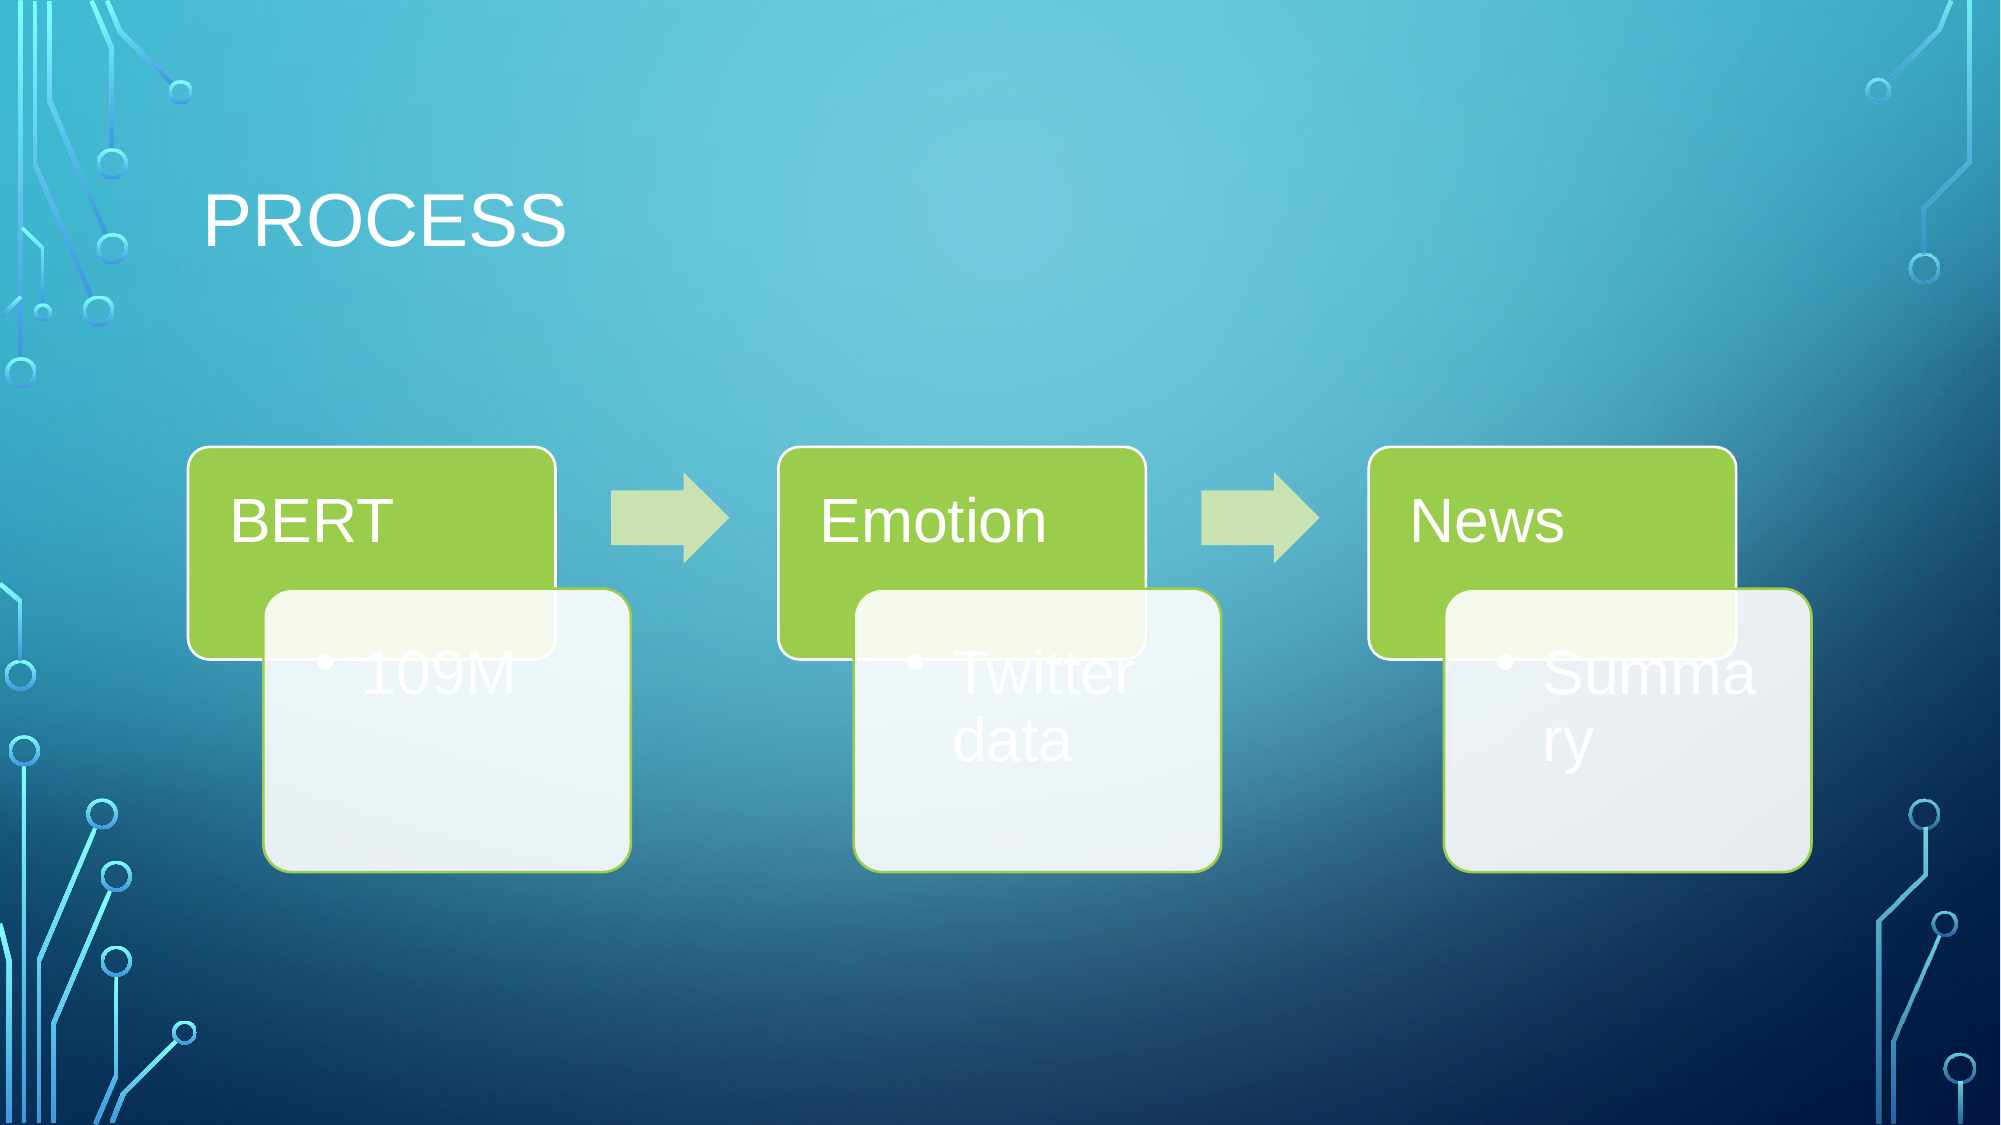

# Process
BERT
109M

Emotion
Twitter data

News
Summary